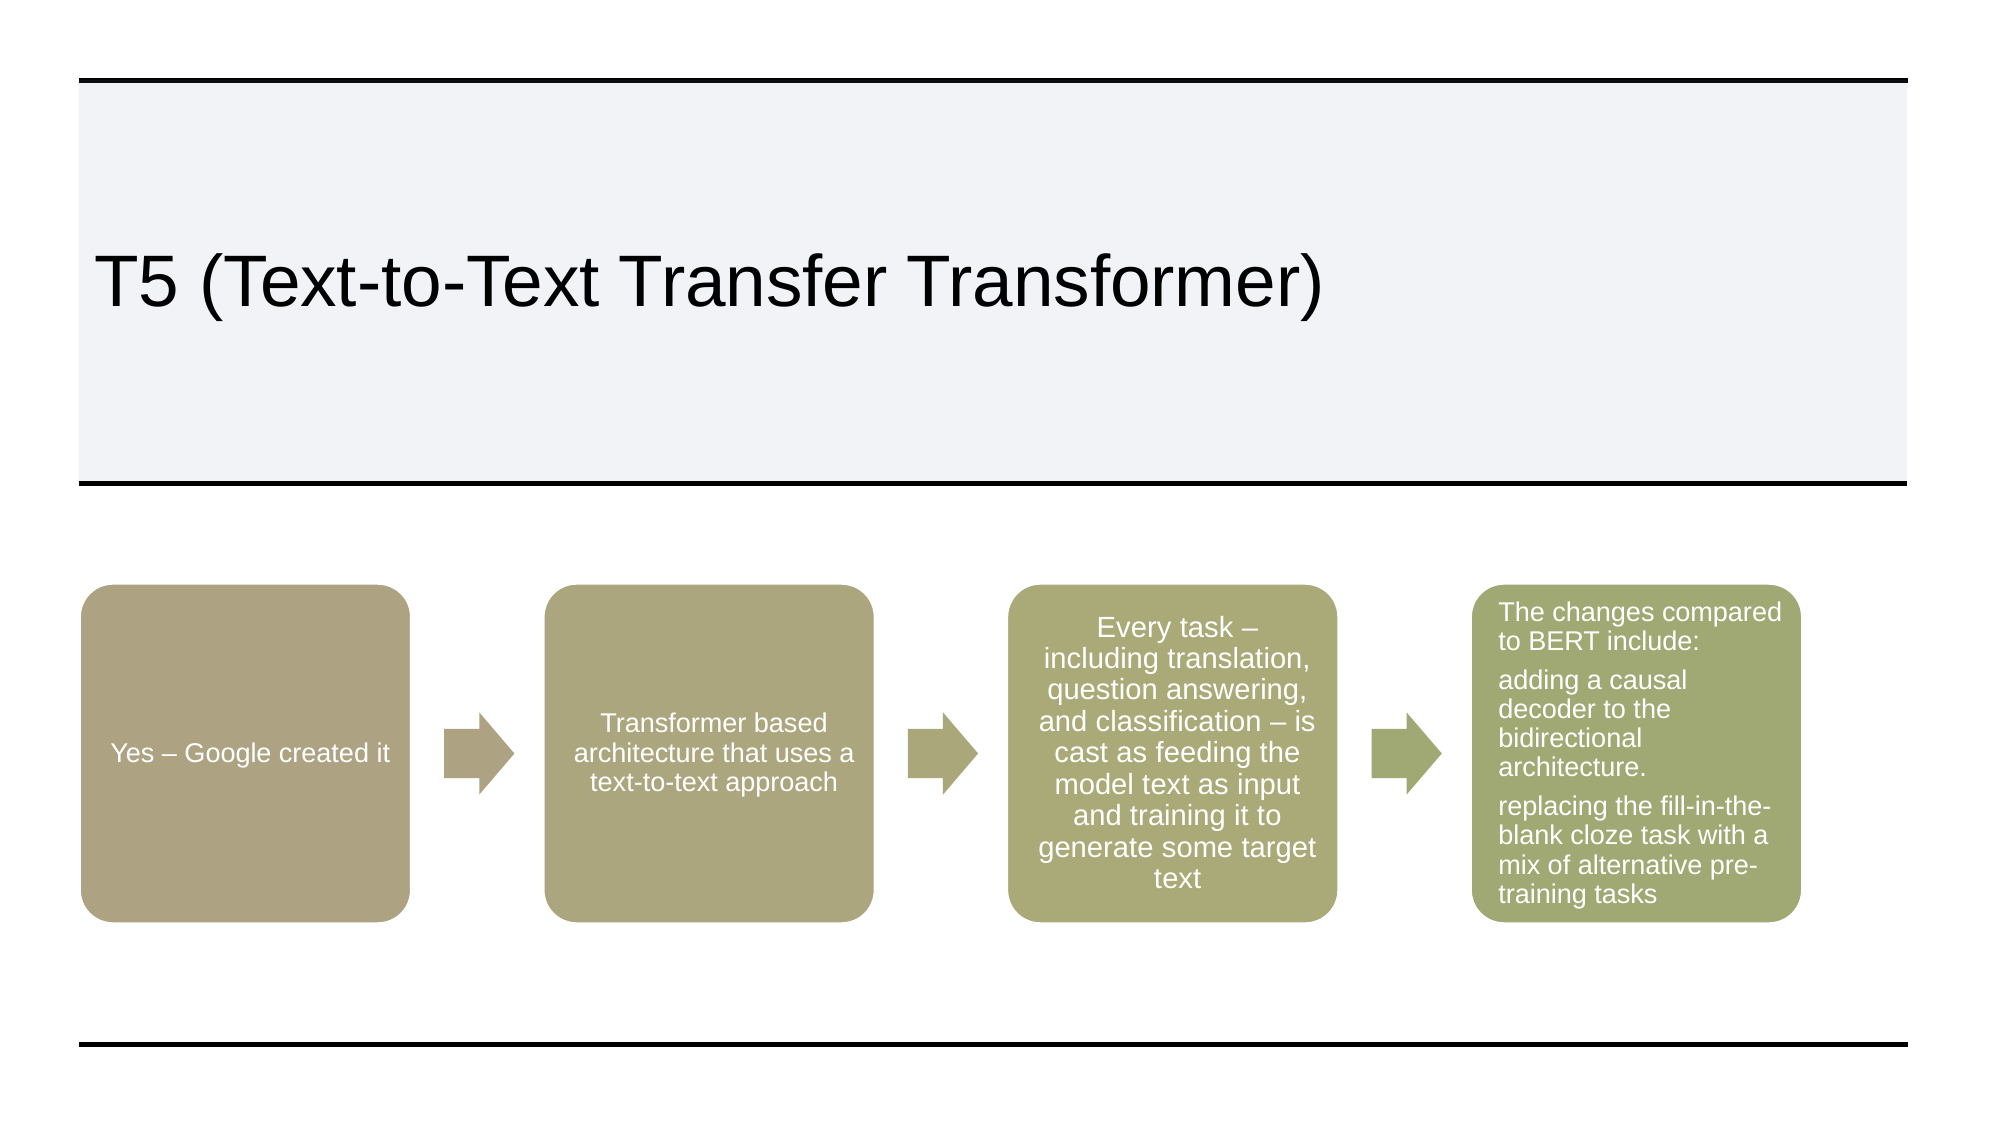

# T5 (Text-to-Text Transfer Transformer)
Yes – Google created it

Transformer based architecture that uses a text-to-text approach

Every task – including translation, question answering, and classification – is cast as feeding the model text as input and training it to generate some target text

The changes compared to BERT include:
adding a causal decoder to the bidirectional architecture.
replacing the fill-in-the-blank cloze task with a mix of alternative pre-training tasks